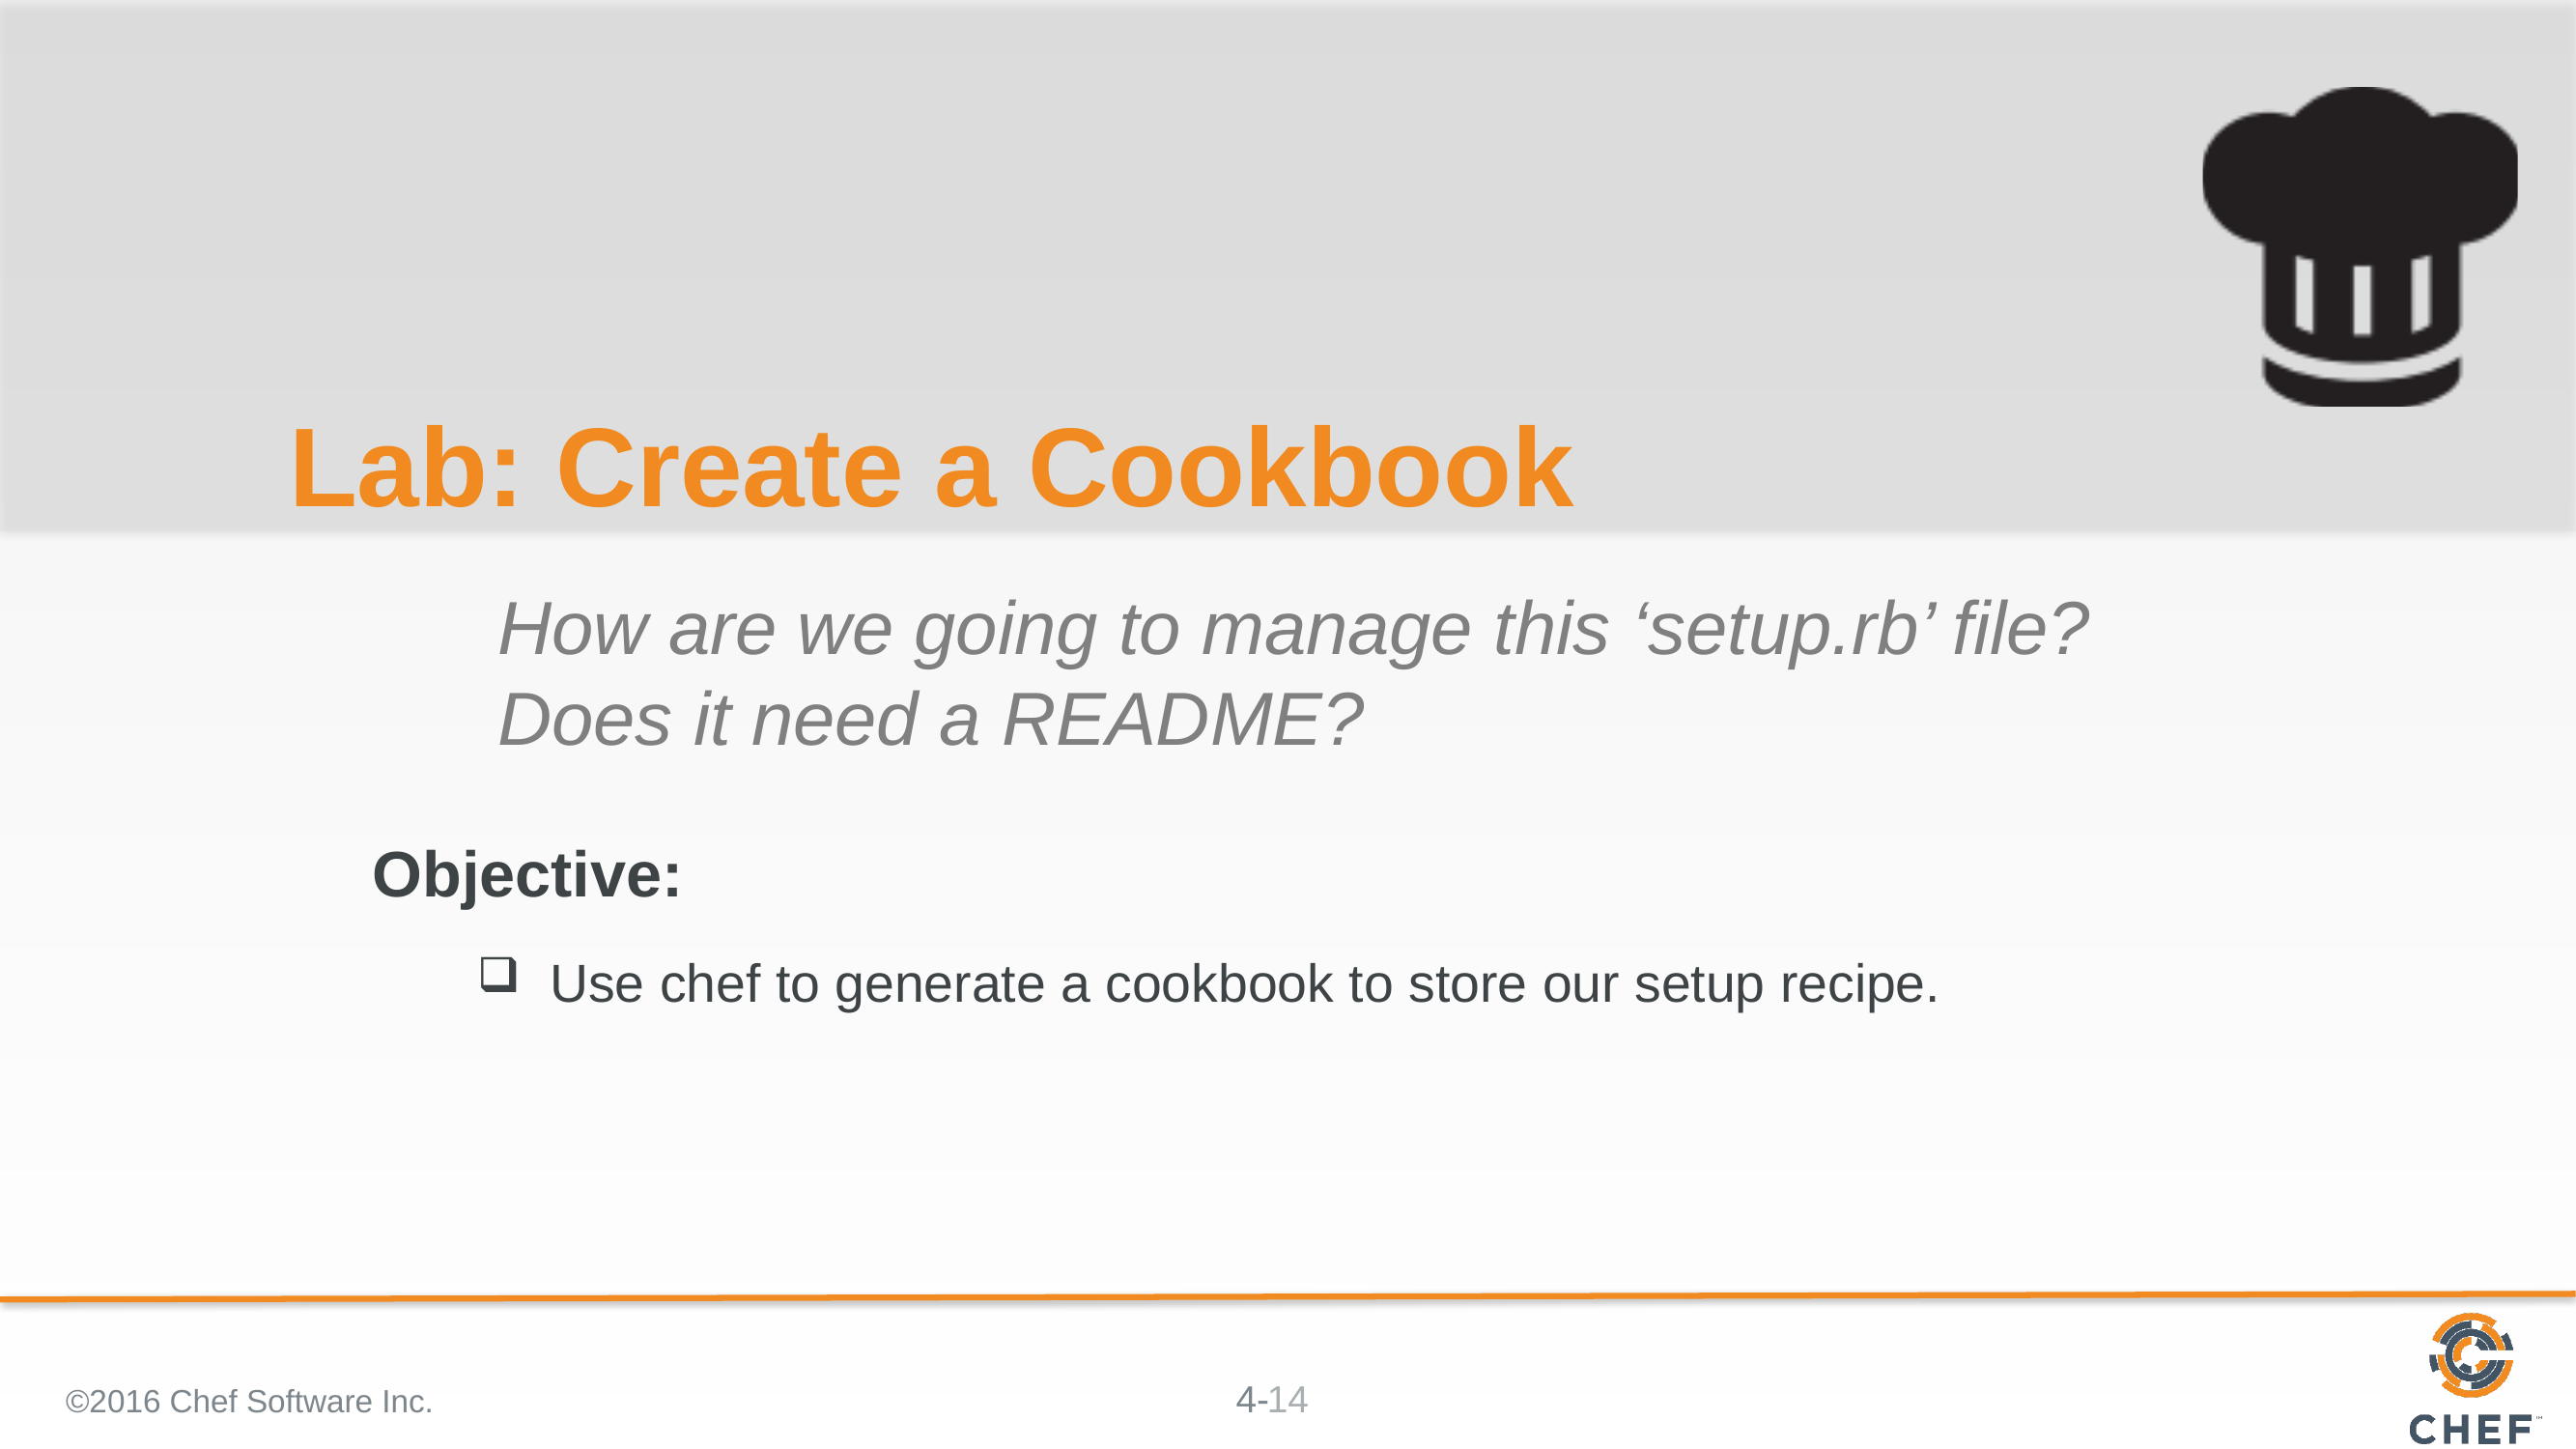

# Lab: Create a Cookbook
How are we going to manage this ‘setup.rb’ file? Does it need a README?
Use chef to generate a cookbook to store our setup recipe.
©2016 Chef Software Inc.
14